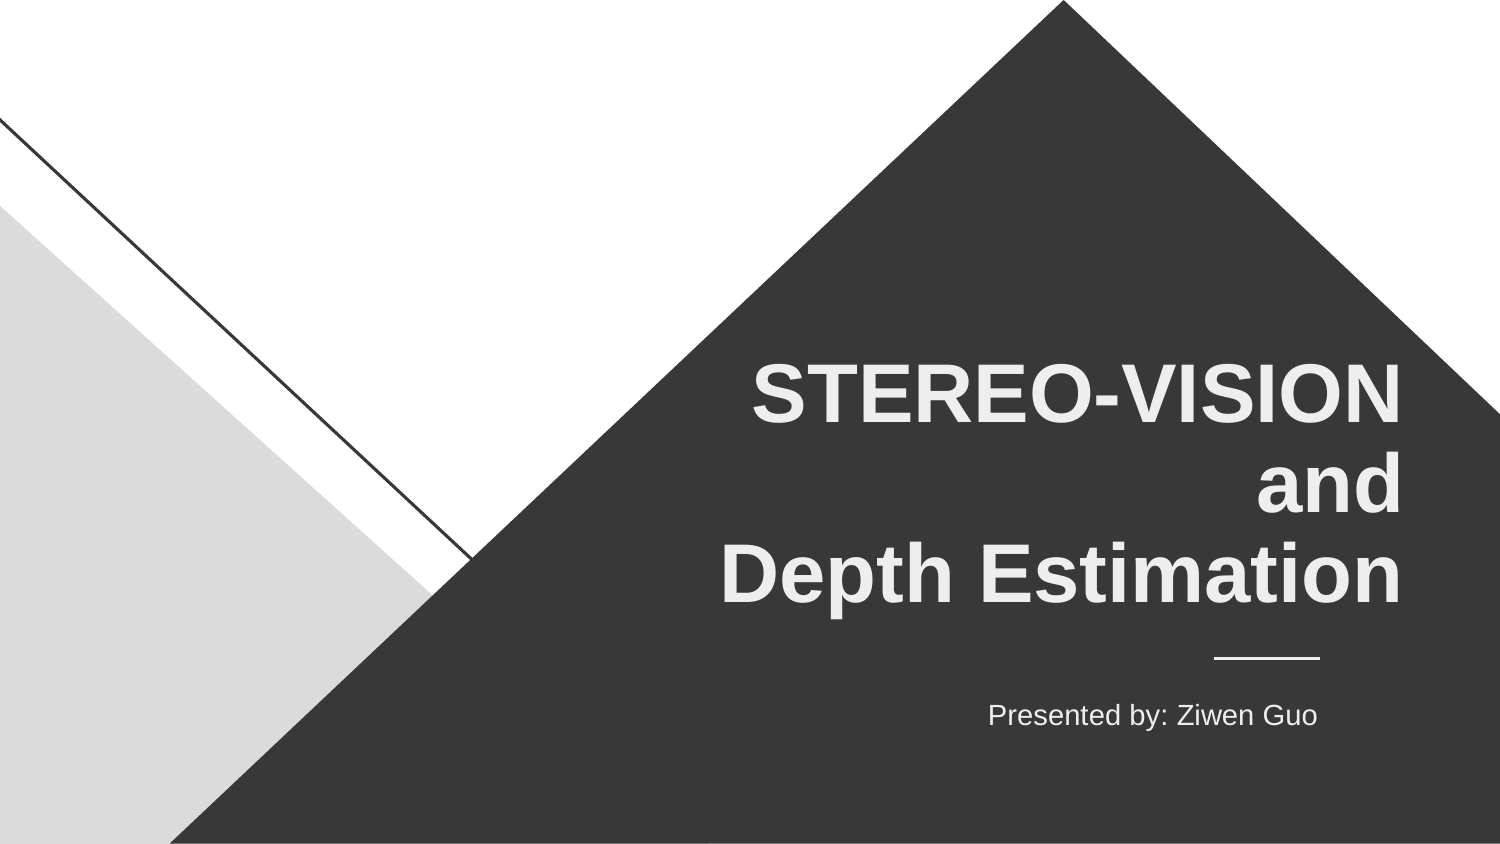

# STEREO-VISION and Depth Estimation
Presented by: Ziwen Guo